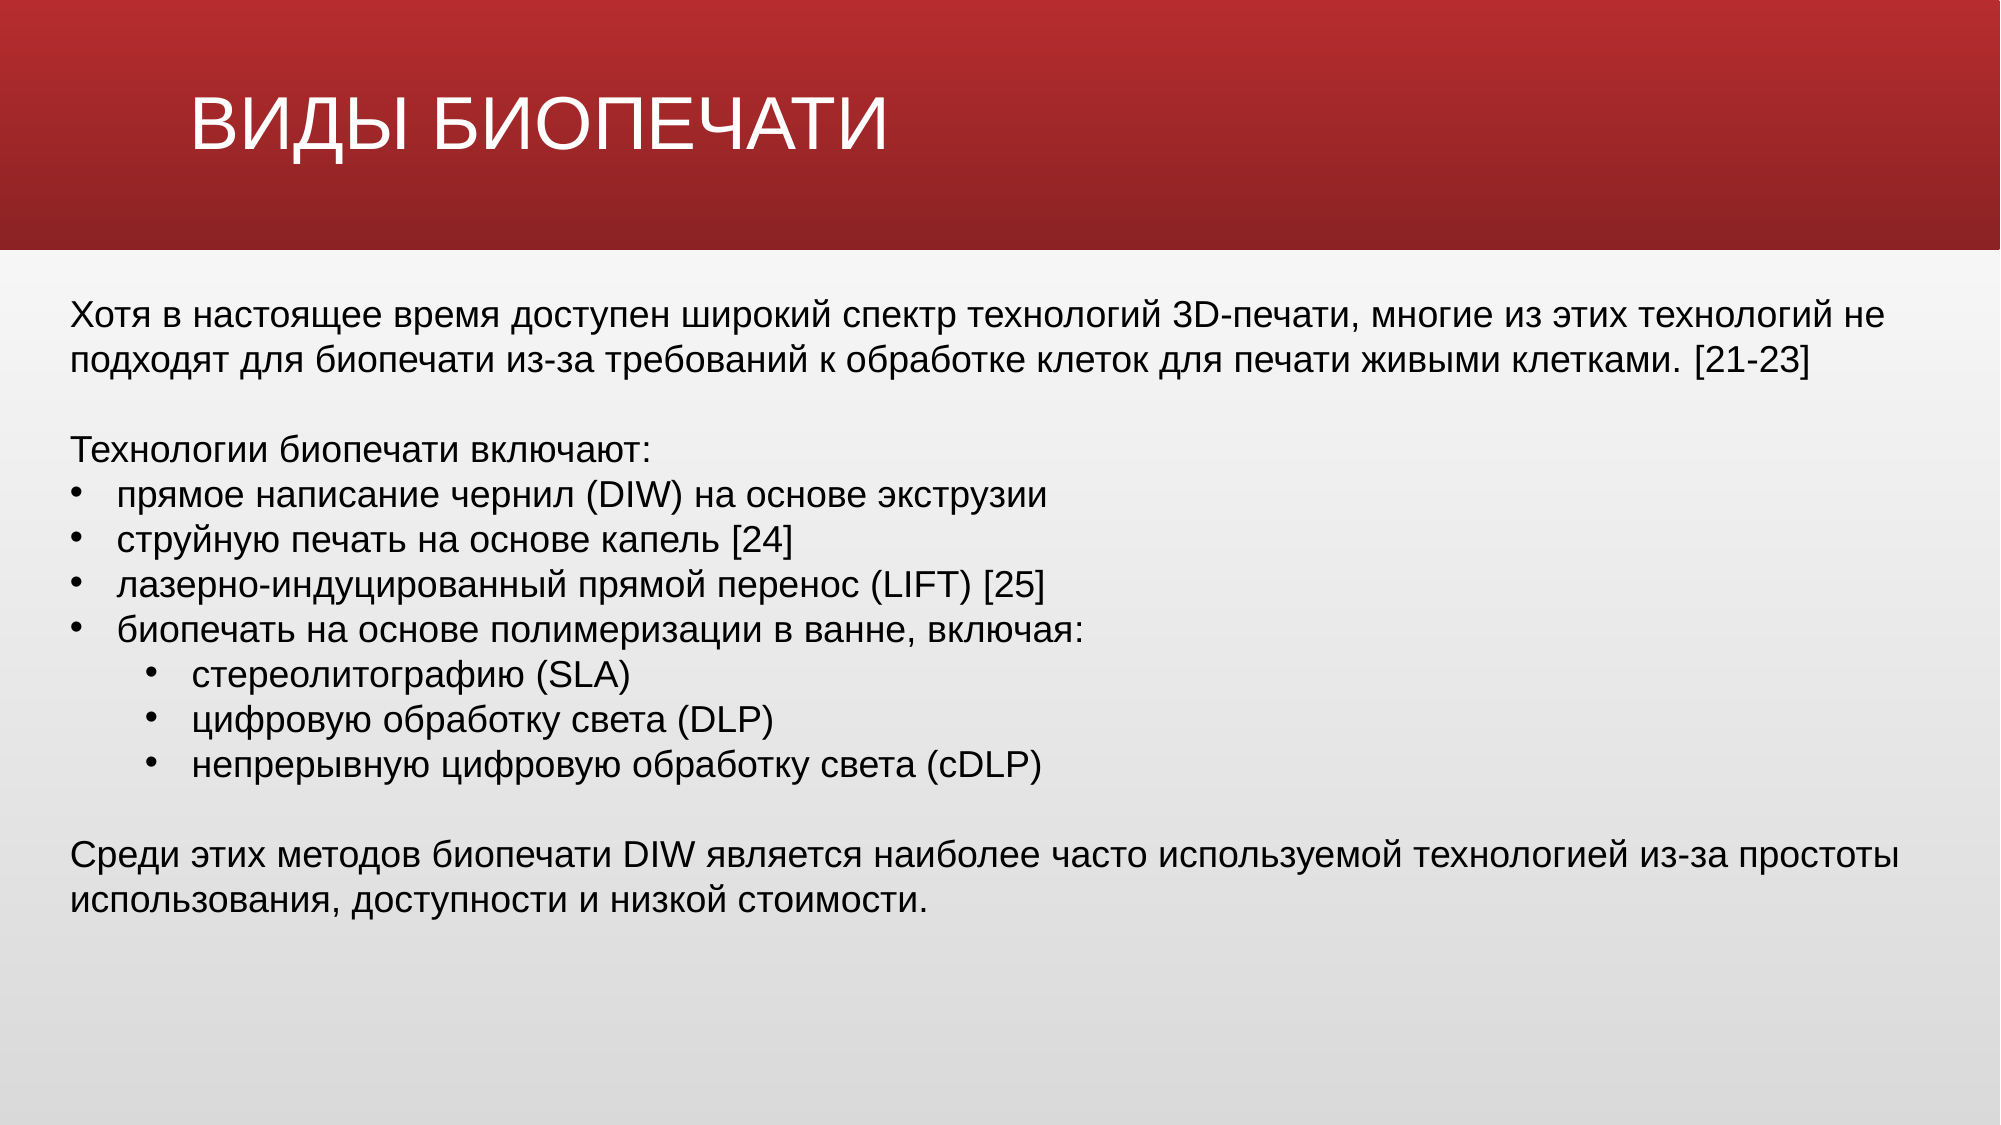

# ВИДЫ БИОПЕЧАТИ
Хотя в настоящее время доступен широкий спектр технологий 3D-печати, многие из этих технологий не подходят для биопечати из-за требований к обработке клеток для печати живыми клетками. [21-23]

Технологии биопечати включают:
прямое написание чернил (DIW) на основе экструзии
струйную печать на основе капель [24]
лазерно-индуцированный прямой перенос (LIFT) [25]
биопечать на основе полимеризации в ванне, включая:
стереолитографию (SLA)
цифровую обработку света (DLP)
непрерывную цифровую обработку света (cDLP)

Среди этих методов биопечати DIW является наиболее часто используемой технологией из-за простоты использования, доступности и низкой стоимости.